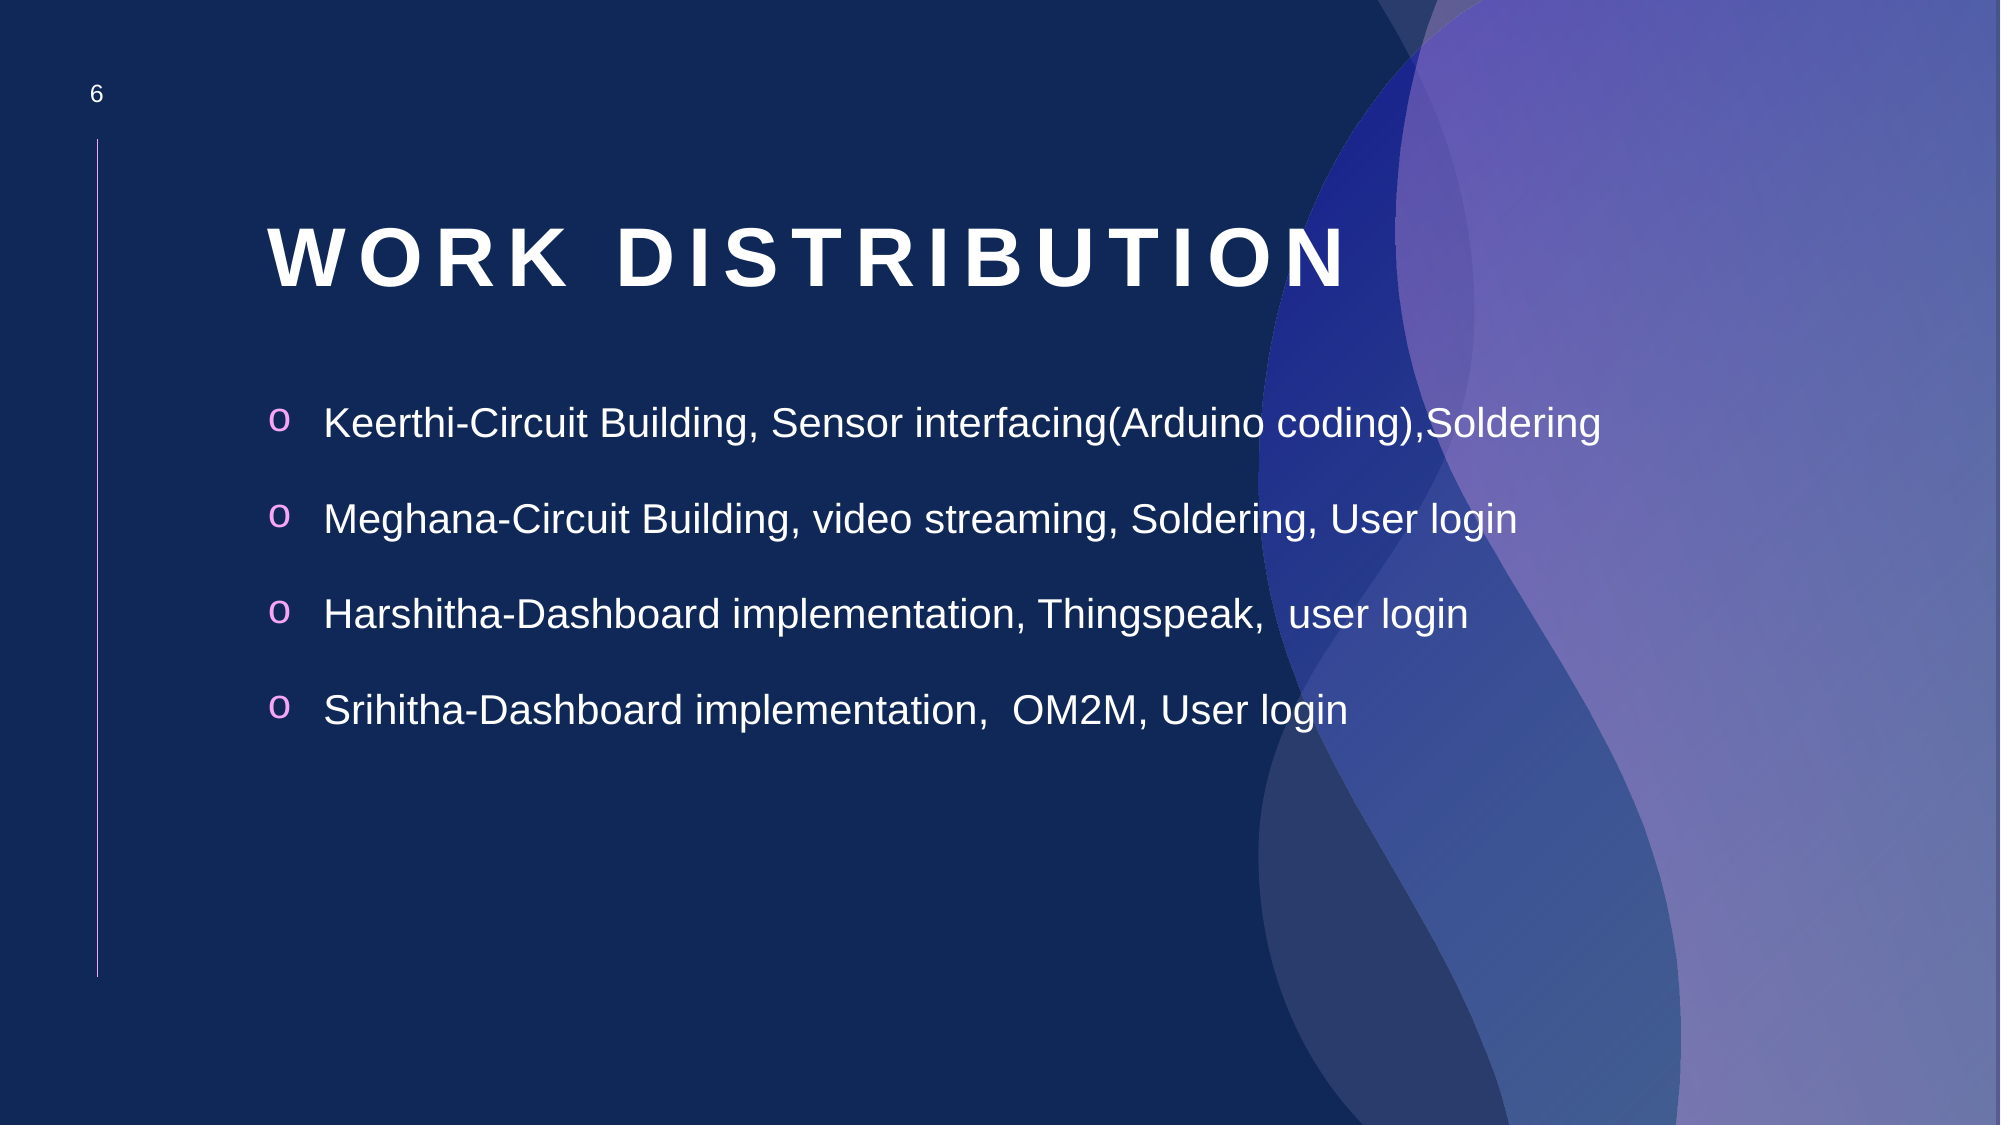

6
# WOrk distribution
Keerthi-Circuit Building, Sensor interfacing(Arduino coding),Soldering
Meghana-Circuit Building, video streaming, Soldering, User login
Harshitha-Dashboard implementation, Thingspeak,  user login
Srihitha-Dashboard implementation,  OM2M, User login